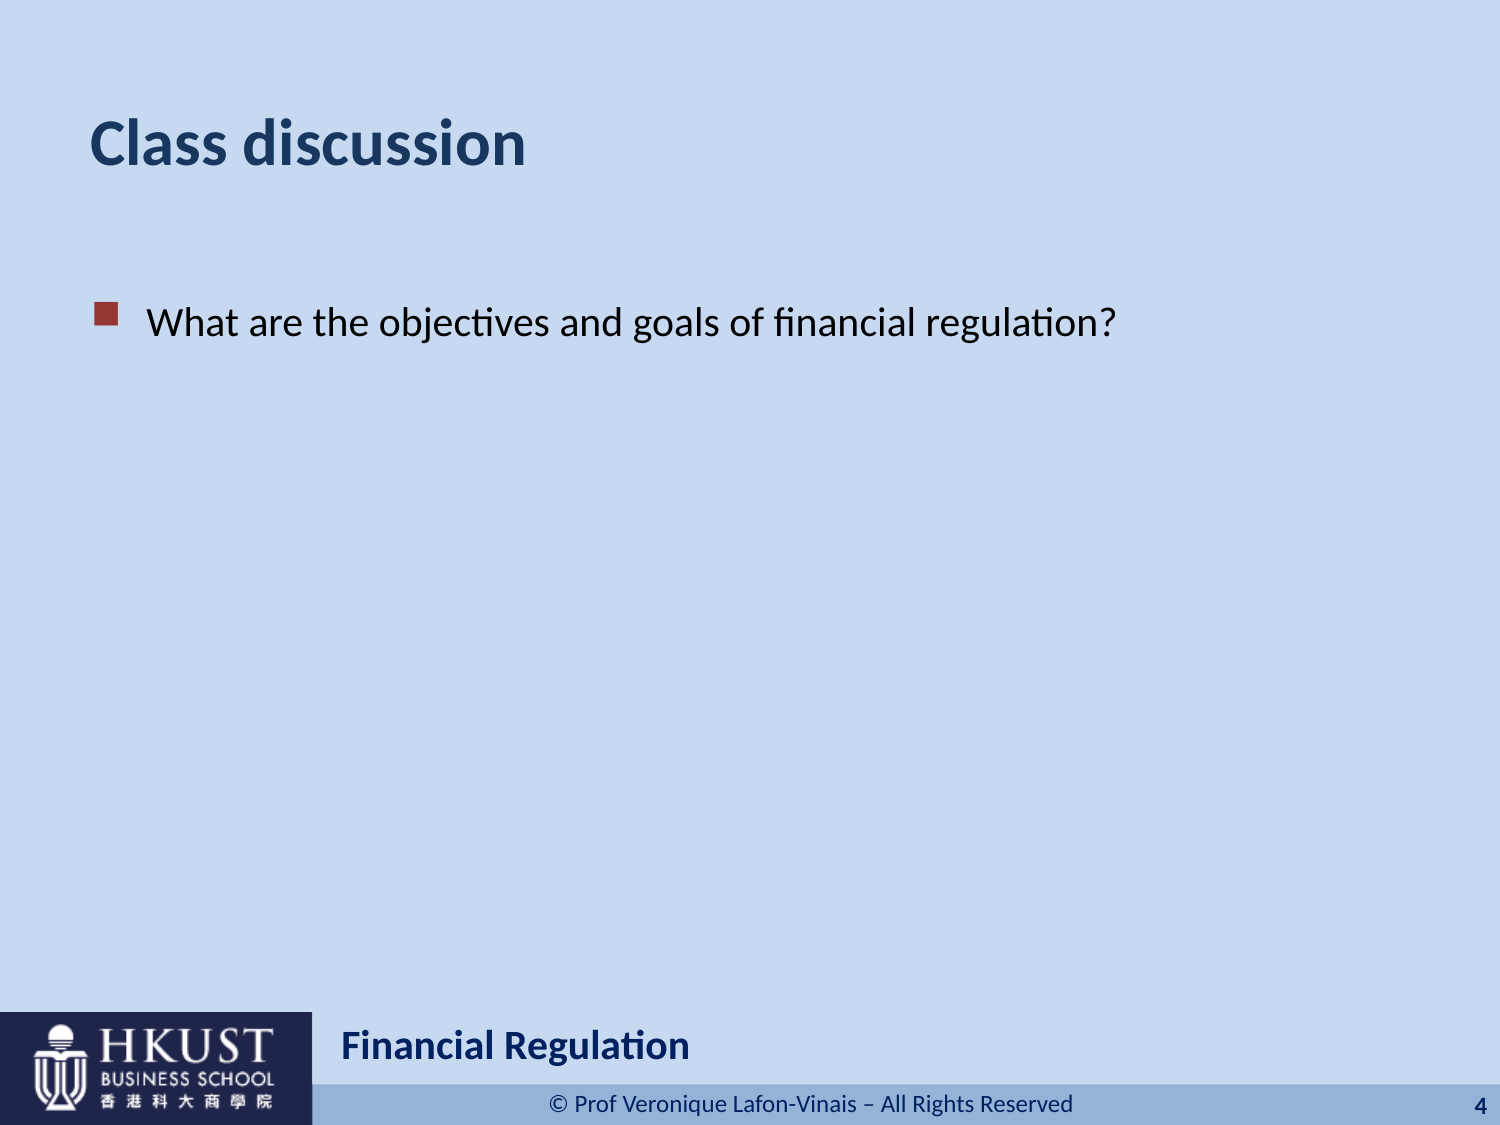

# Class discussion
What are the objectives and goals of financial regulation?
Financial Regulation
4